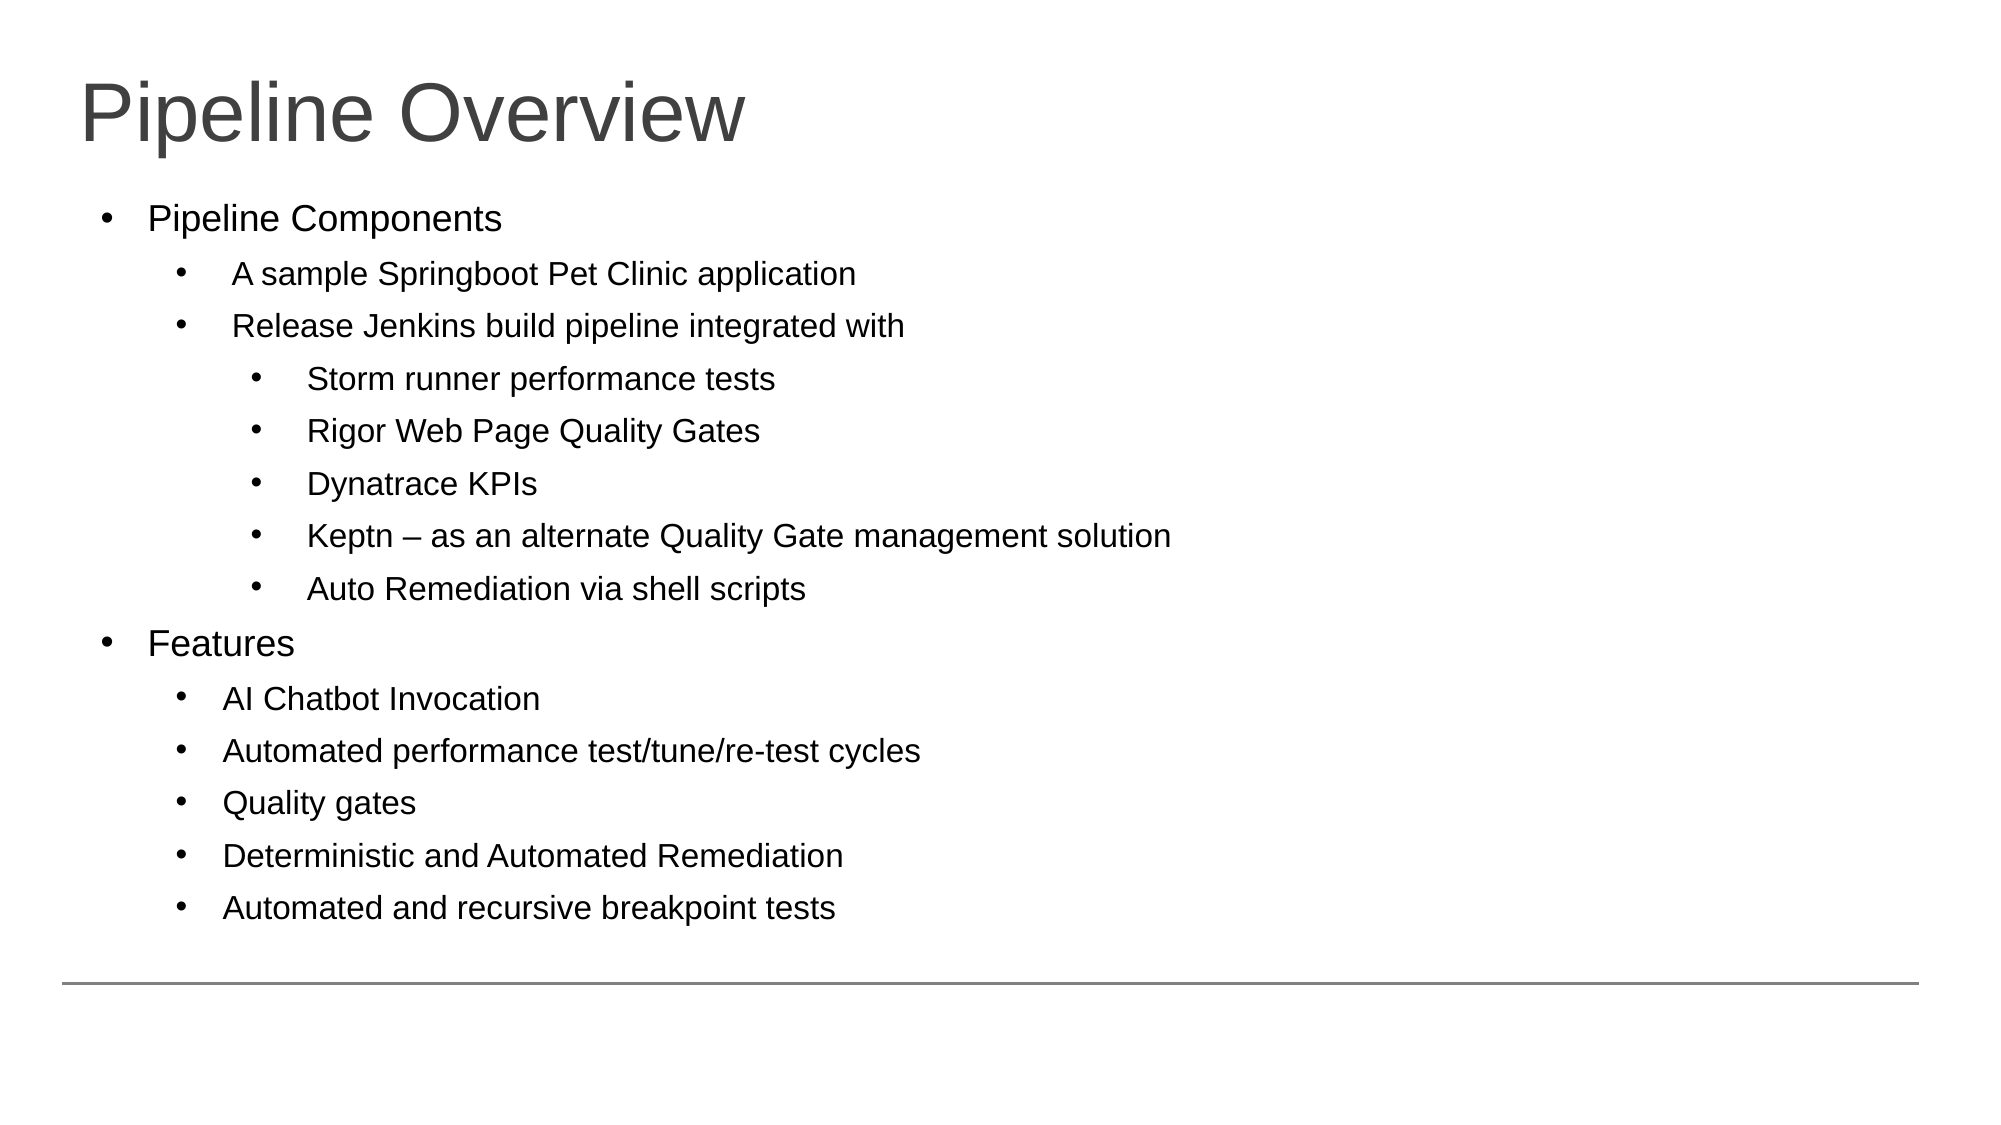

# Pipeline Overview
Pipeline Components
 A sample Springboot Pet Clinic application
Release Jenkins build pipeline integrated with
Storm runner performance tests
Rigor Web Page Quality Gates
Dynatrace KPIs
Keptn – as an alternate Quality Gate management solution
Auto Remediation via shell scripts
Features
AI Chatbot Invocation
Automated performance test/tune/re-test cycles
Quality gates
Deterministic and Automated Remediation
Automated and recursive breakpoint tests
8